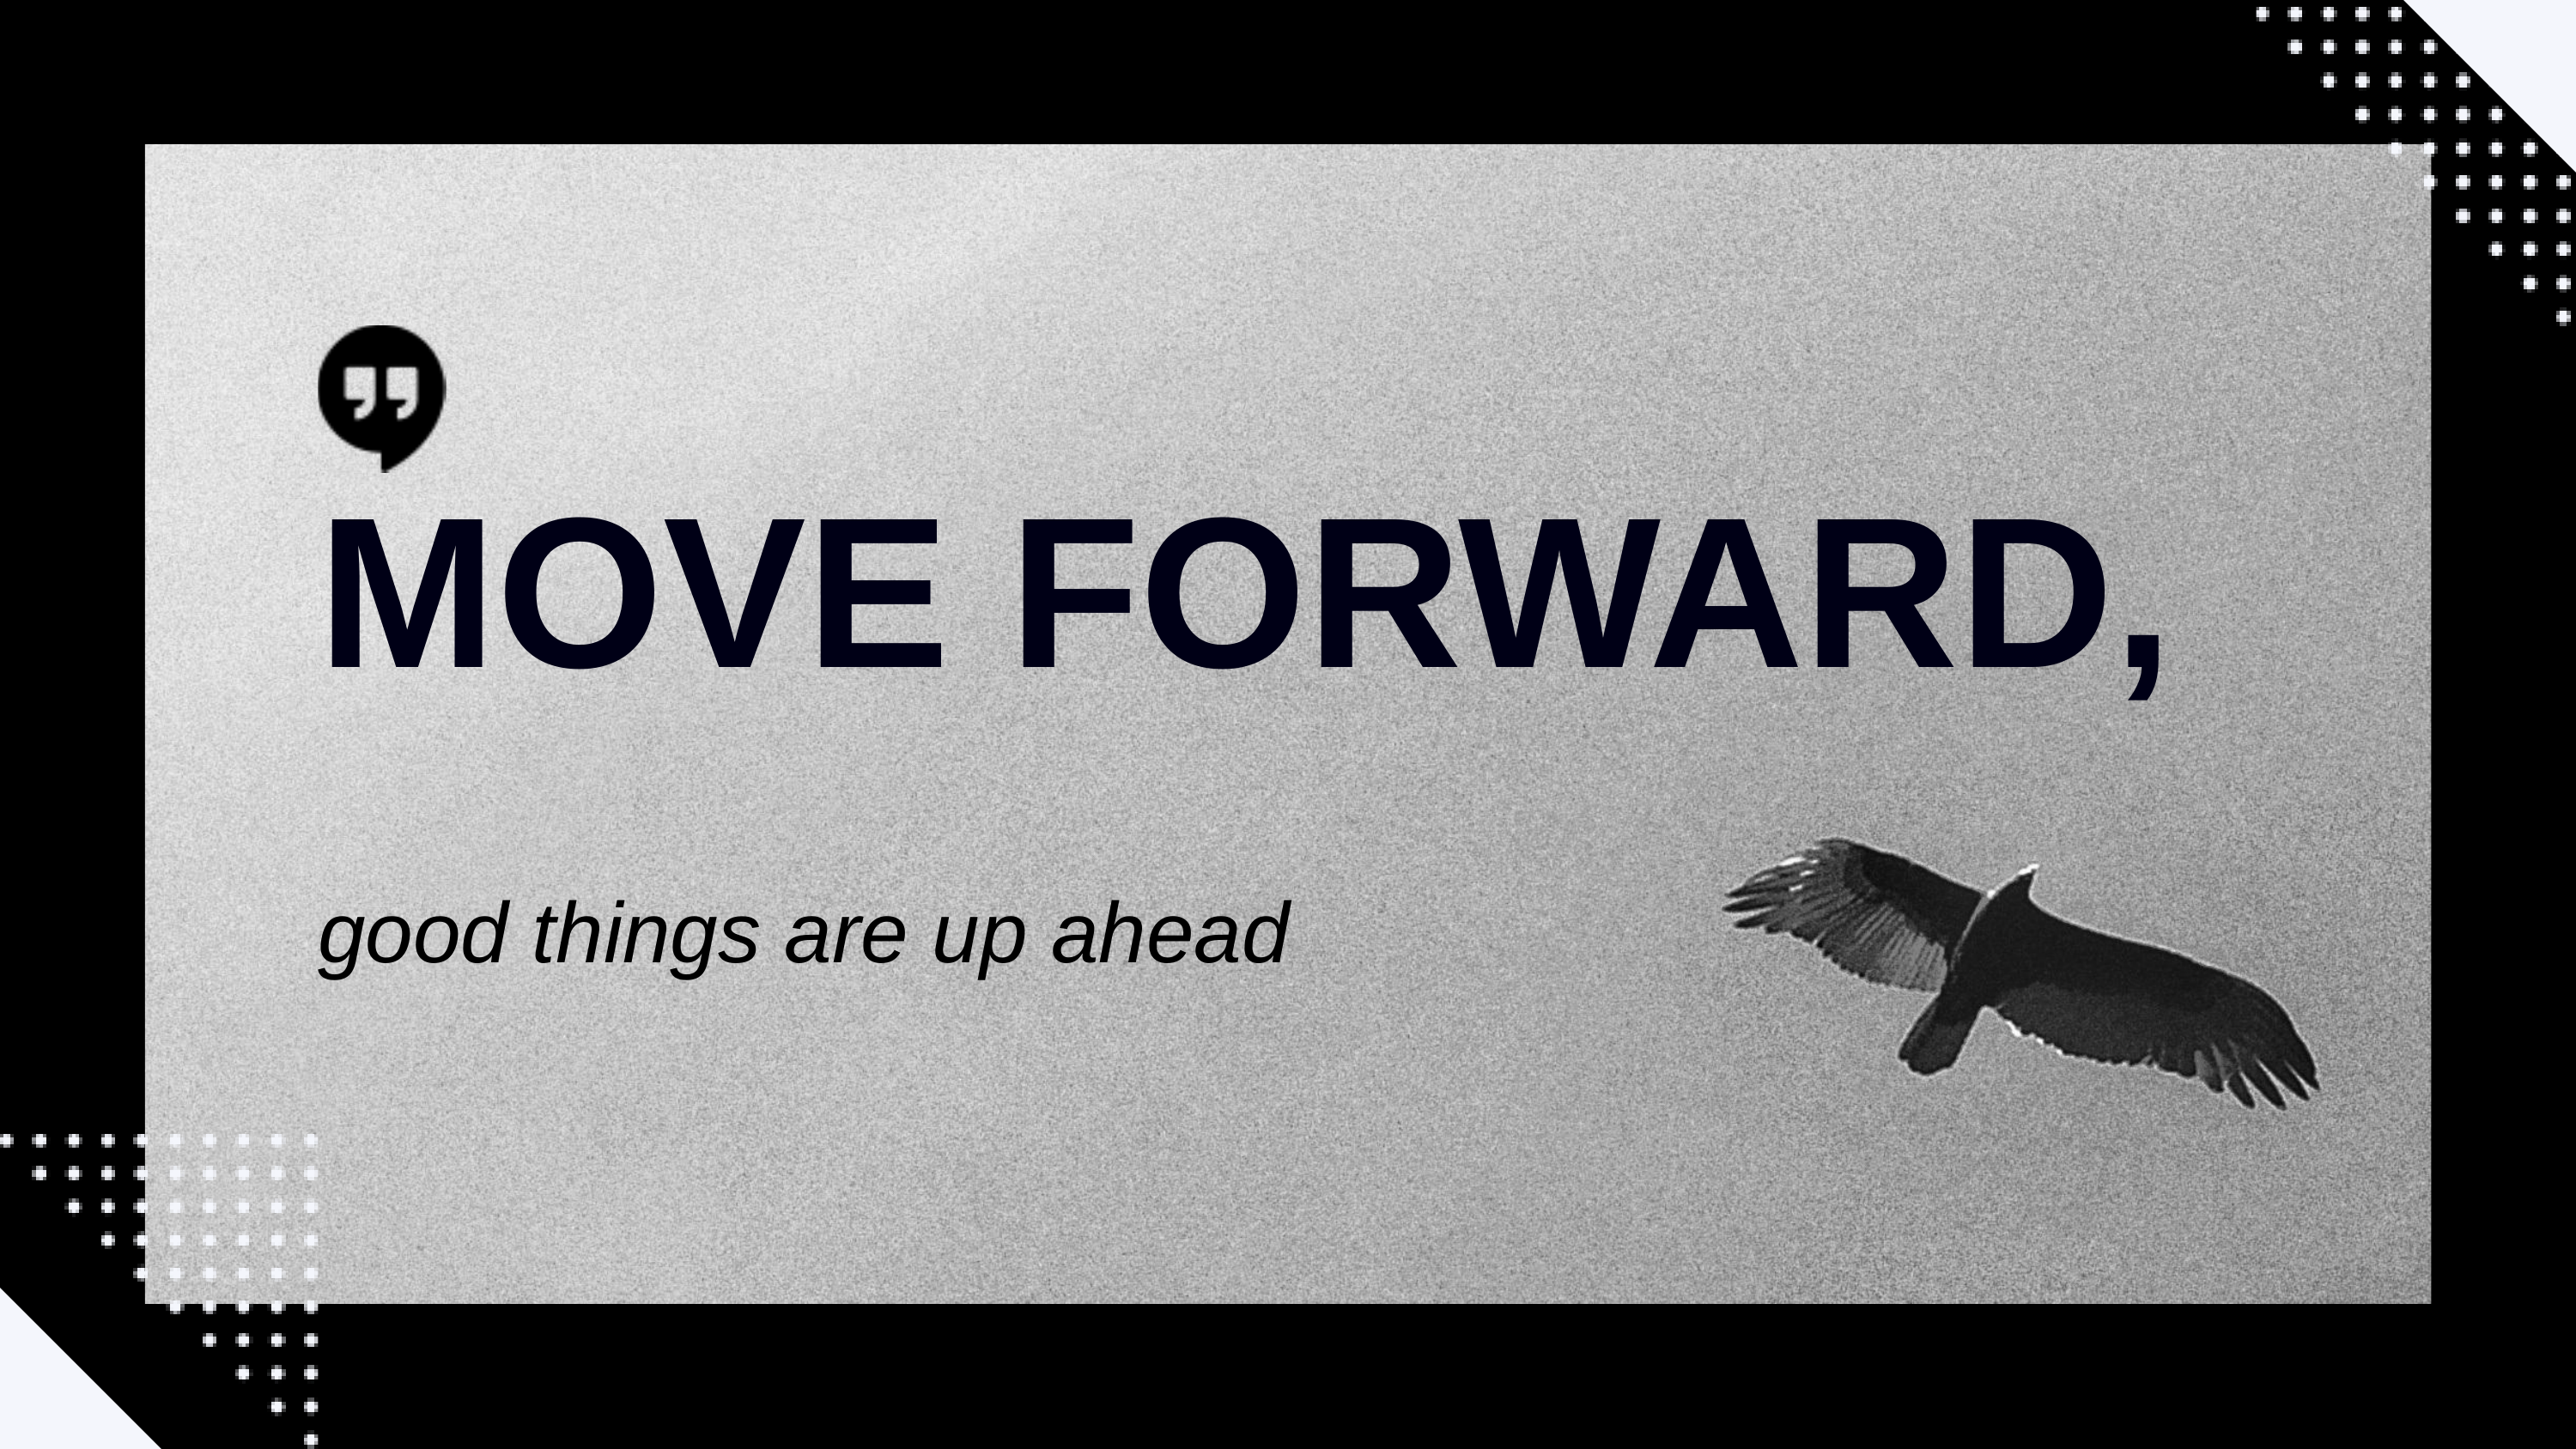

MOVE FORWARD,
good things are up ahead